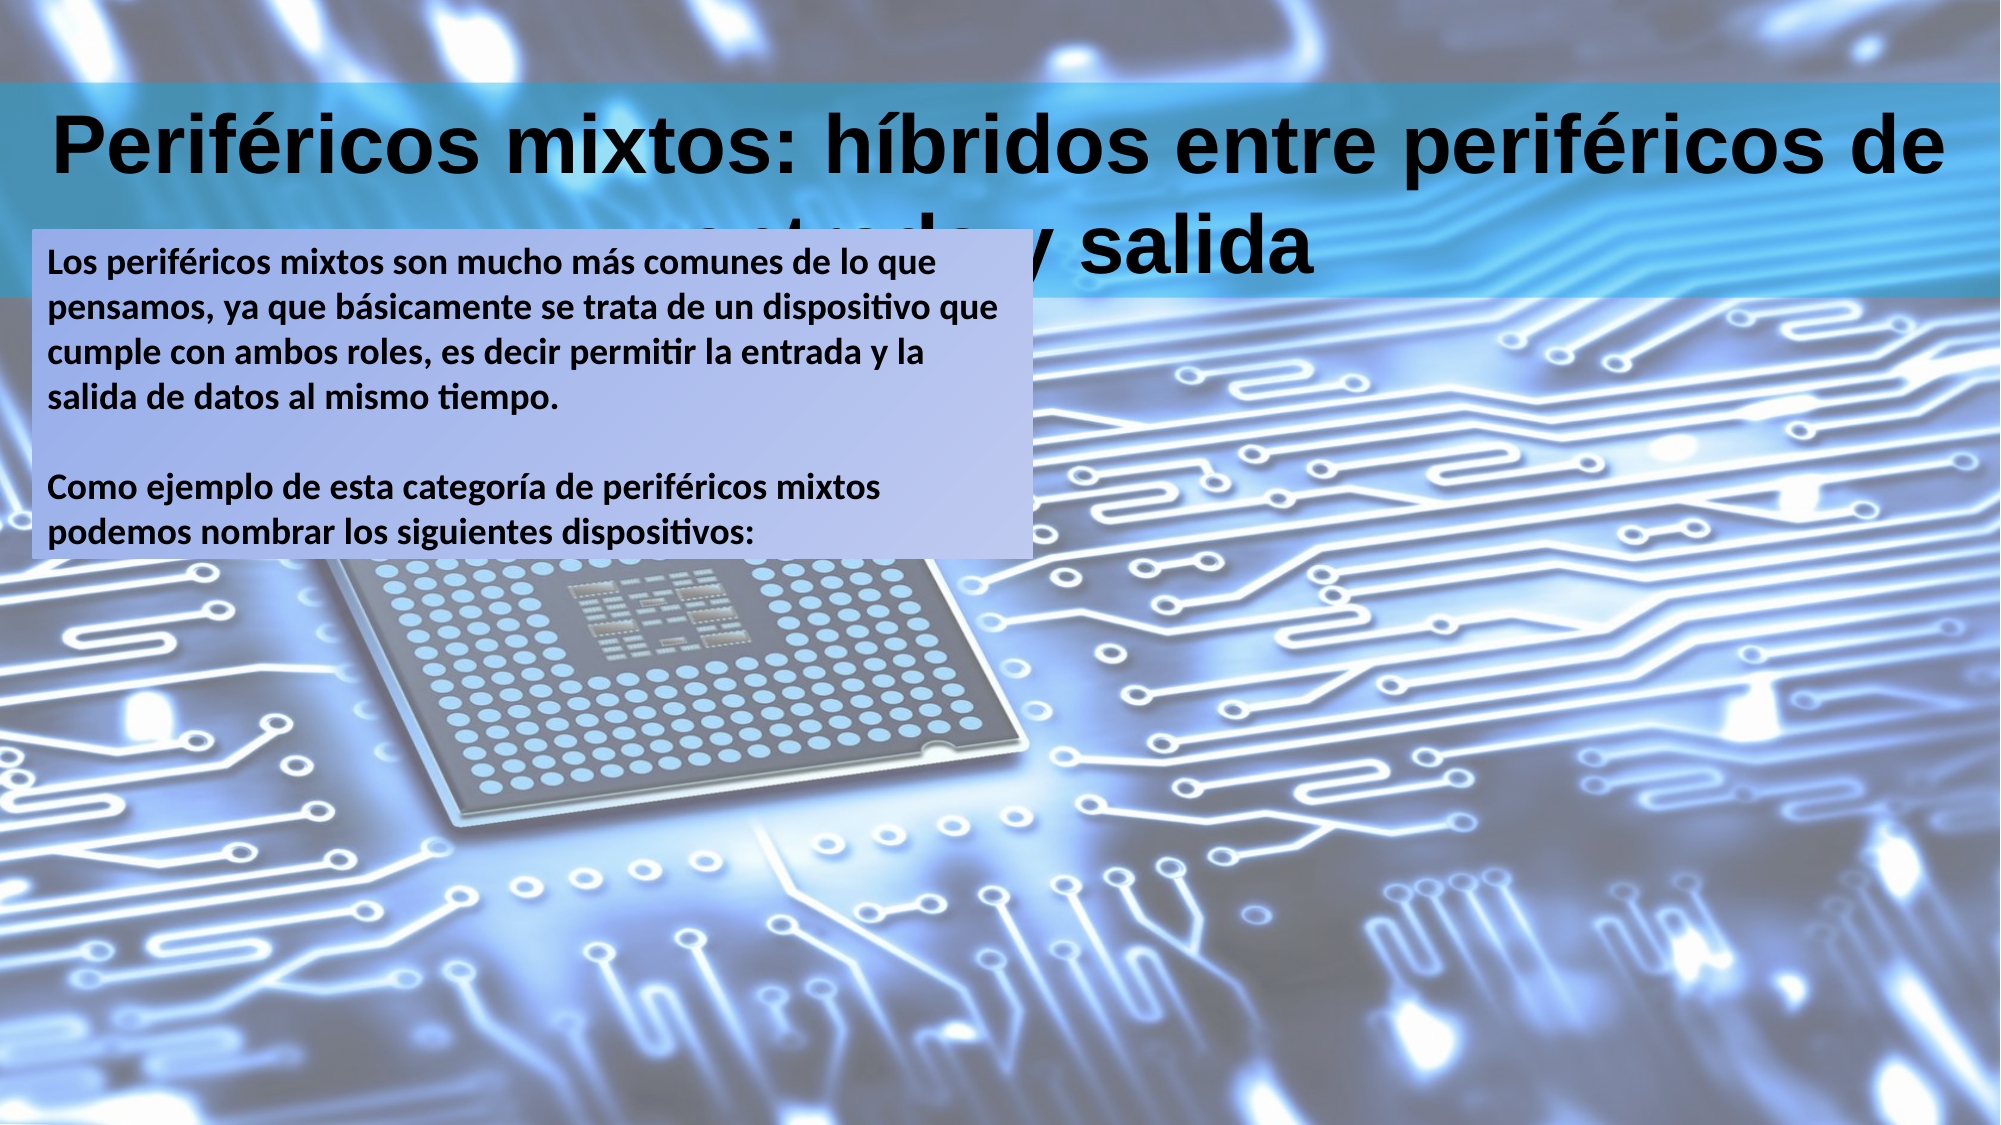

Periféricos mixtos: híbridos entre periféricos de entrada y salida
Los periféricos mixtos son mucho más comunes de lo que pensamos, ya que básicamente se trata de un dispositivo que cumple con ambos roles, es decir permitir la entrada y la salida de datos al mismo tiempo.

Como ejemplo de esta categoría de periféricos mixtos podemos nombrar los siguientes dispositivos: